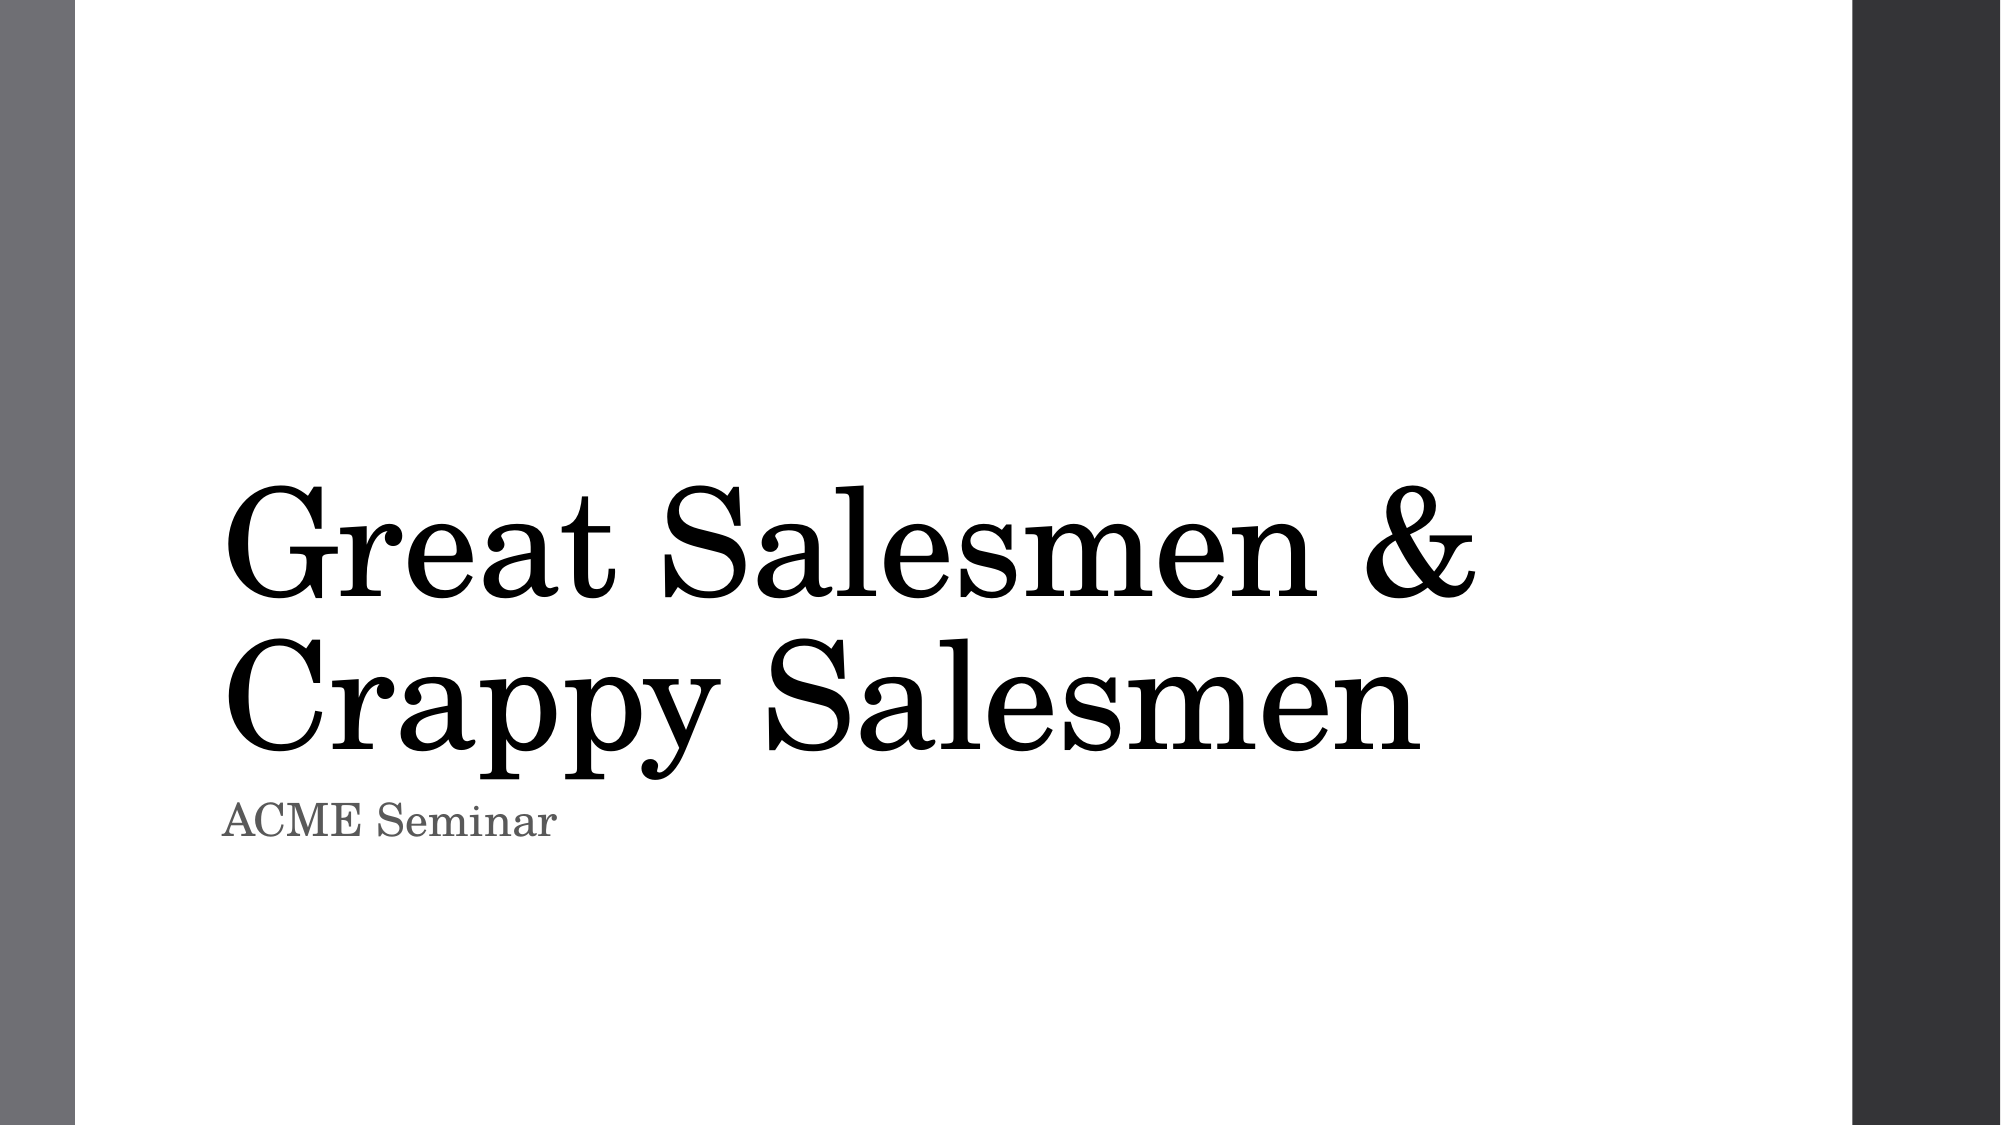

# Great Salesmen & Crappy Salesmen
ACME Seminar